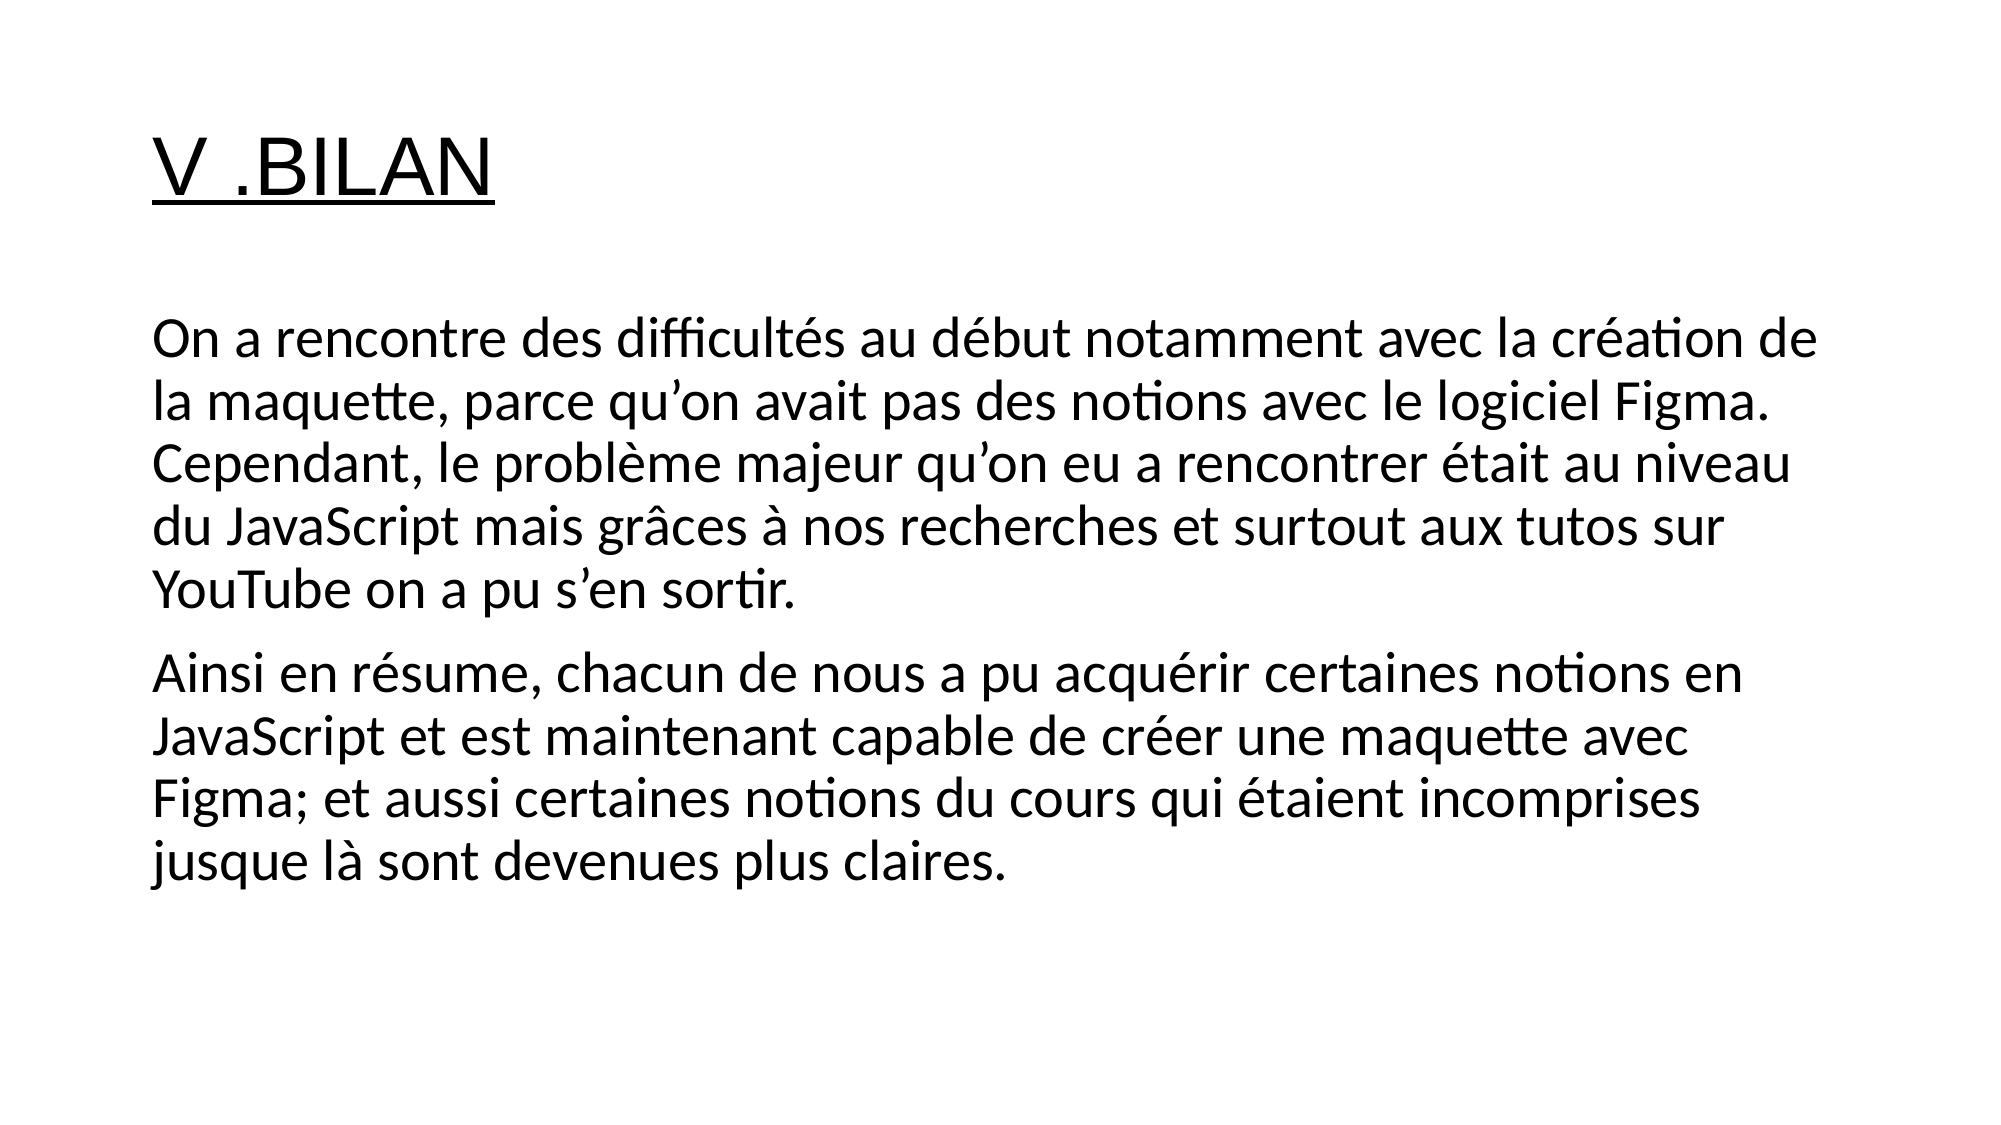

# V .BILAN
On a rencontre des difficultés au début notamment avec la création de la maquette, parce qu’on avait pas des notions avec le logiciel Figma. Cependant, le problème majeur qu’on eu a rencontrer était au niveau du JavaScript mais grâces à nos recherches et surtout aux tutos sur YouTube on a pu s’en sortir.
Ainsi en résume, chacun de nous a pu acquérir certaines notions en JavaScript et est maintenant capable de créer une maquette avec Figma; et aussi certaines notions du cours qui étaient incomprises jusque là sont devenues plus claires.